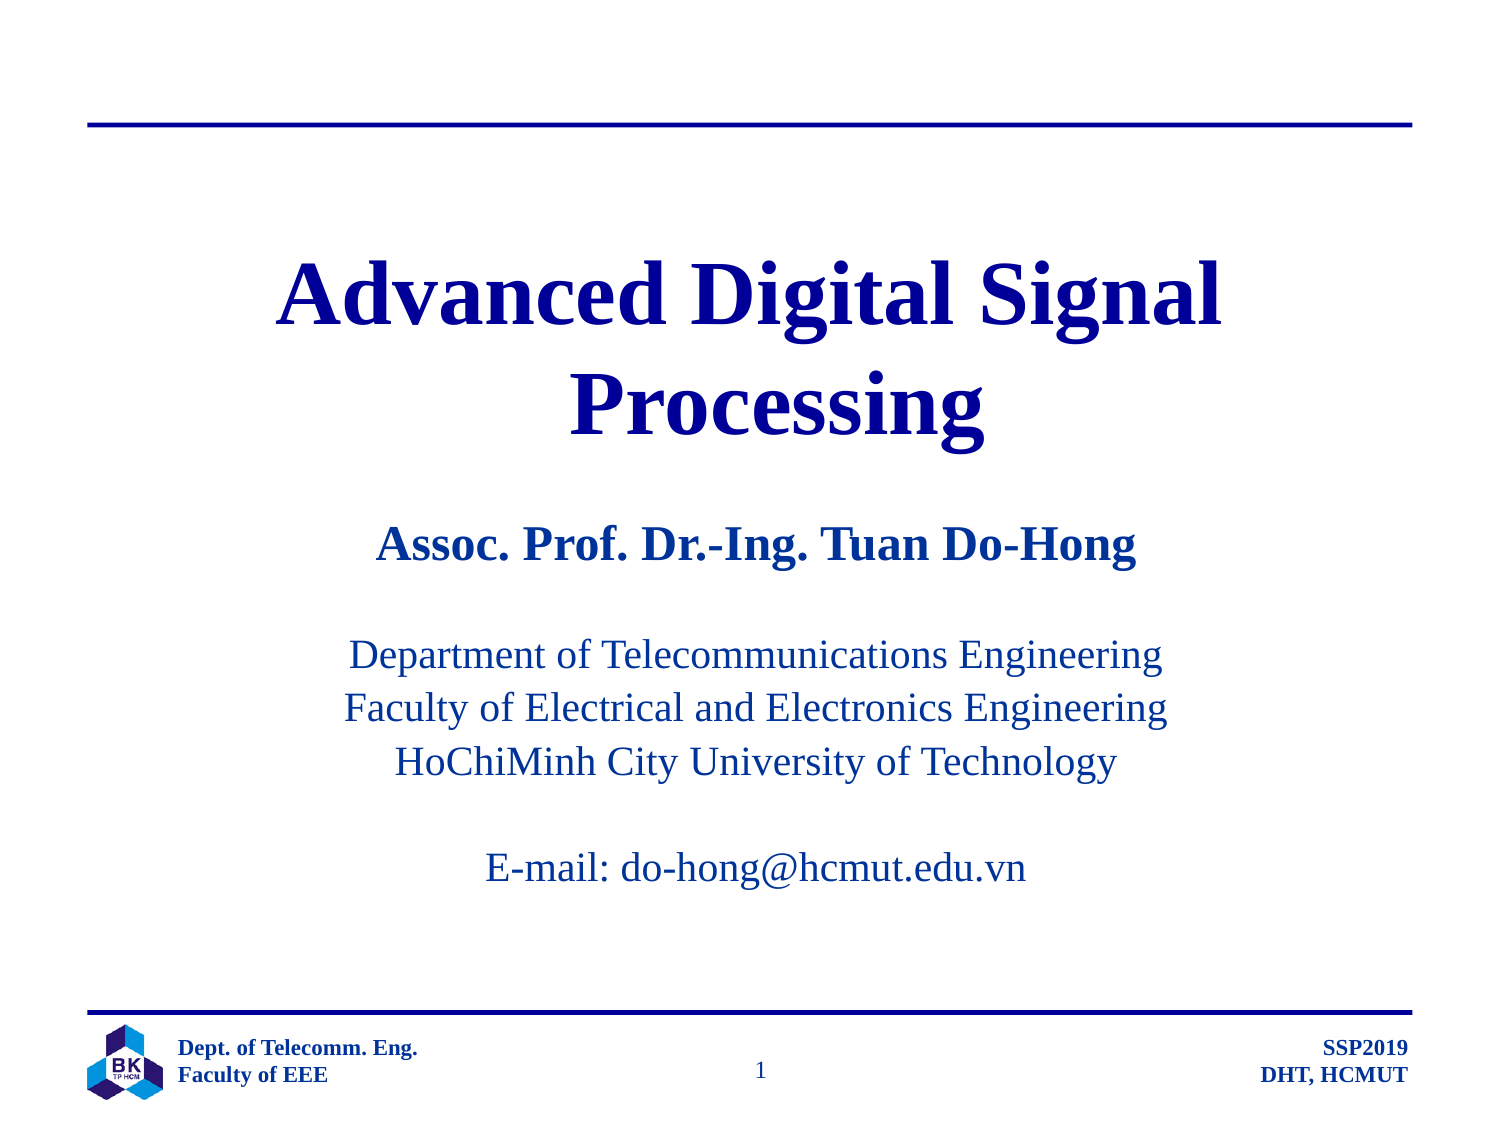

Advanced Digital Signal Processing
Assoc. Prof. Dr.-Ing. Tuan Do-Hong

Department of Telecommunications Engineering
Faculty of Electrical and Electronics Engineering
HoChiMinh City University of Technology

E-mail: do-hong@hcmut.edu.vn
		  1